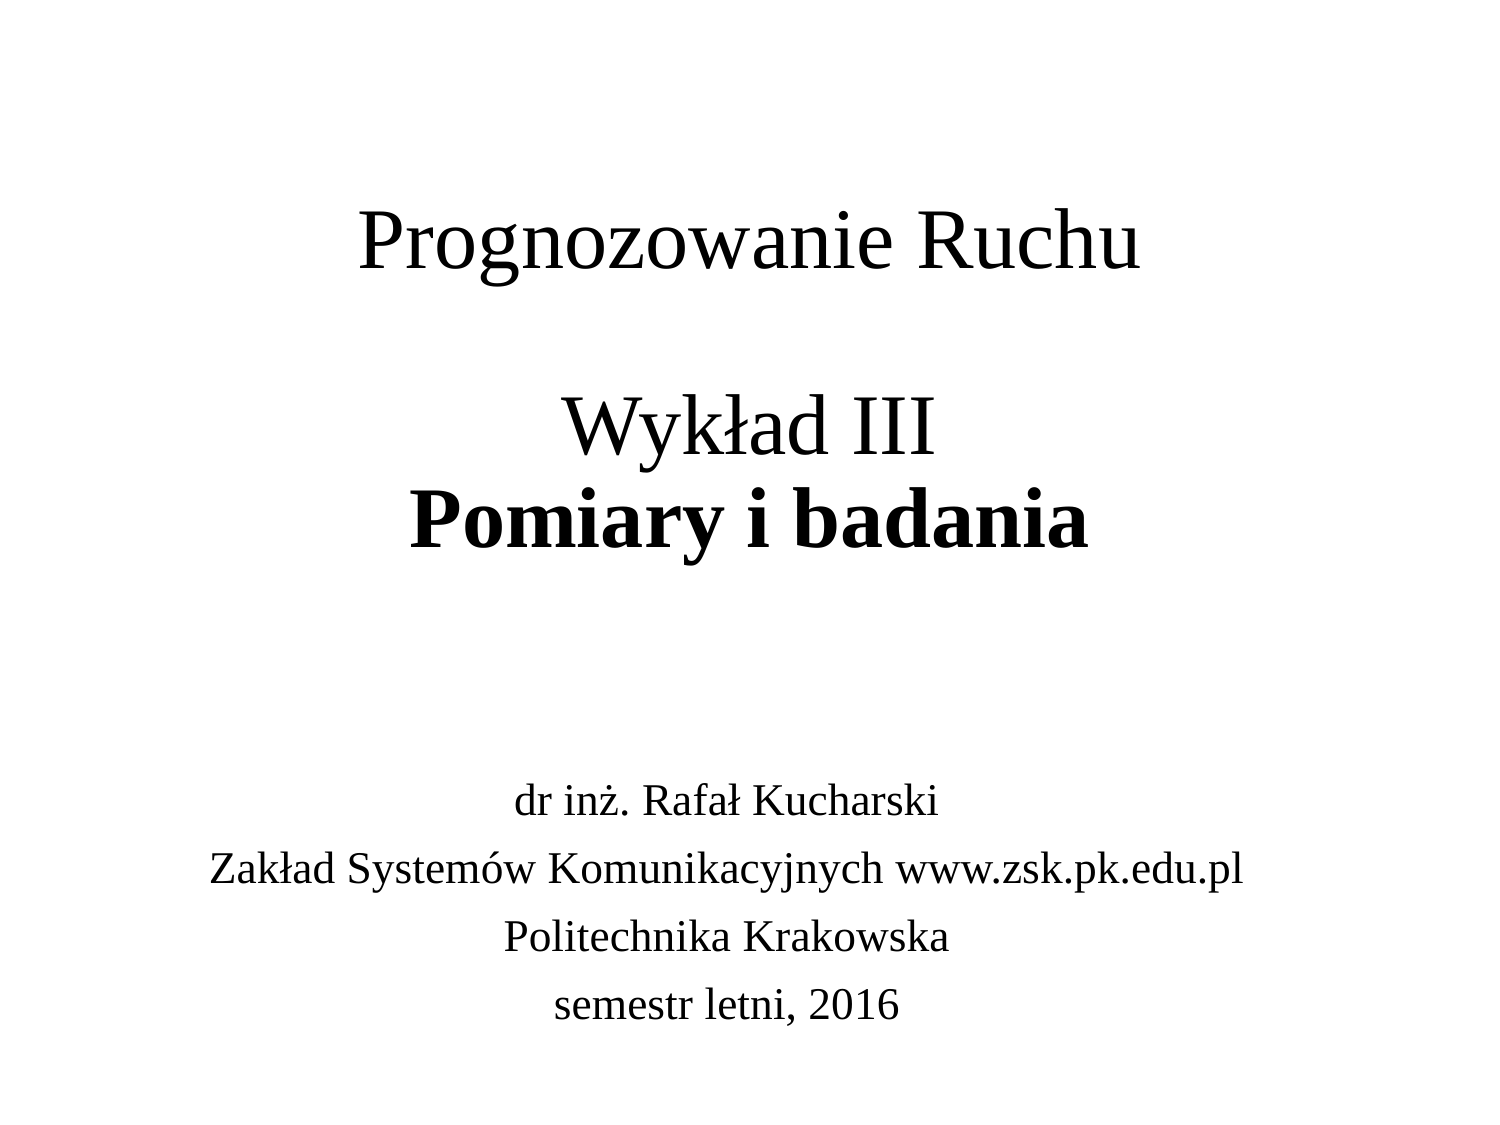

# Prognozowanie Ruchu Wykład III Pomiary i badania
dr inż. Rafał Kucharski
Zakład Systemów Komunikacyjnych www.zsk.pk.edu.pl
Politechnika Krakowska
semestr letni, 2016